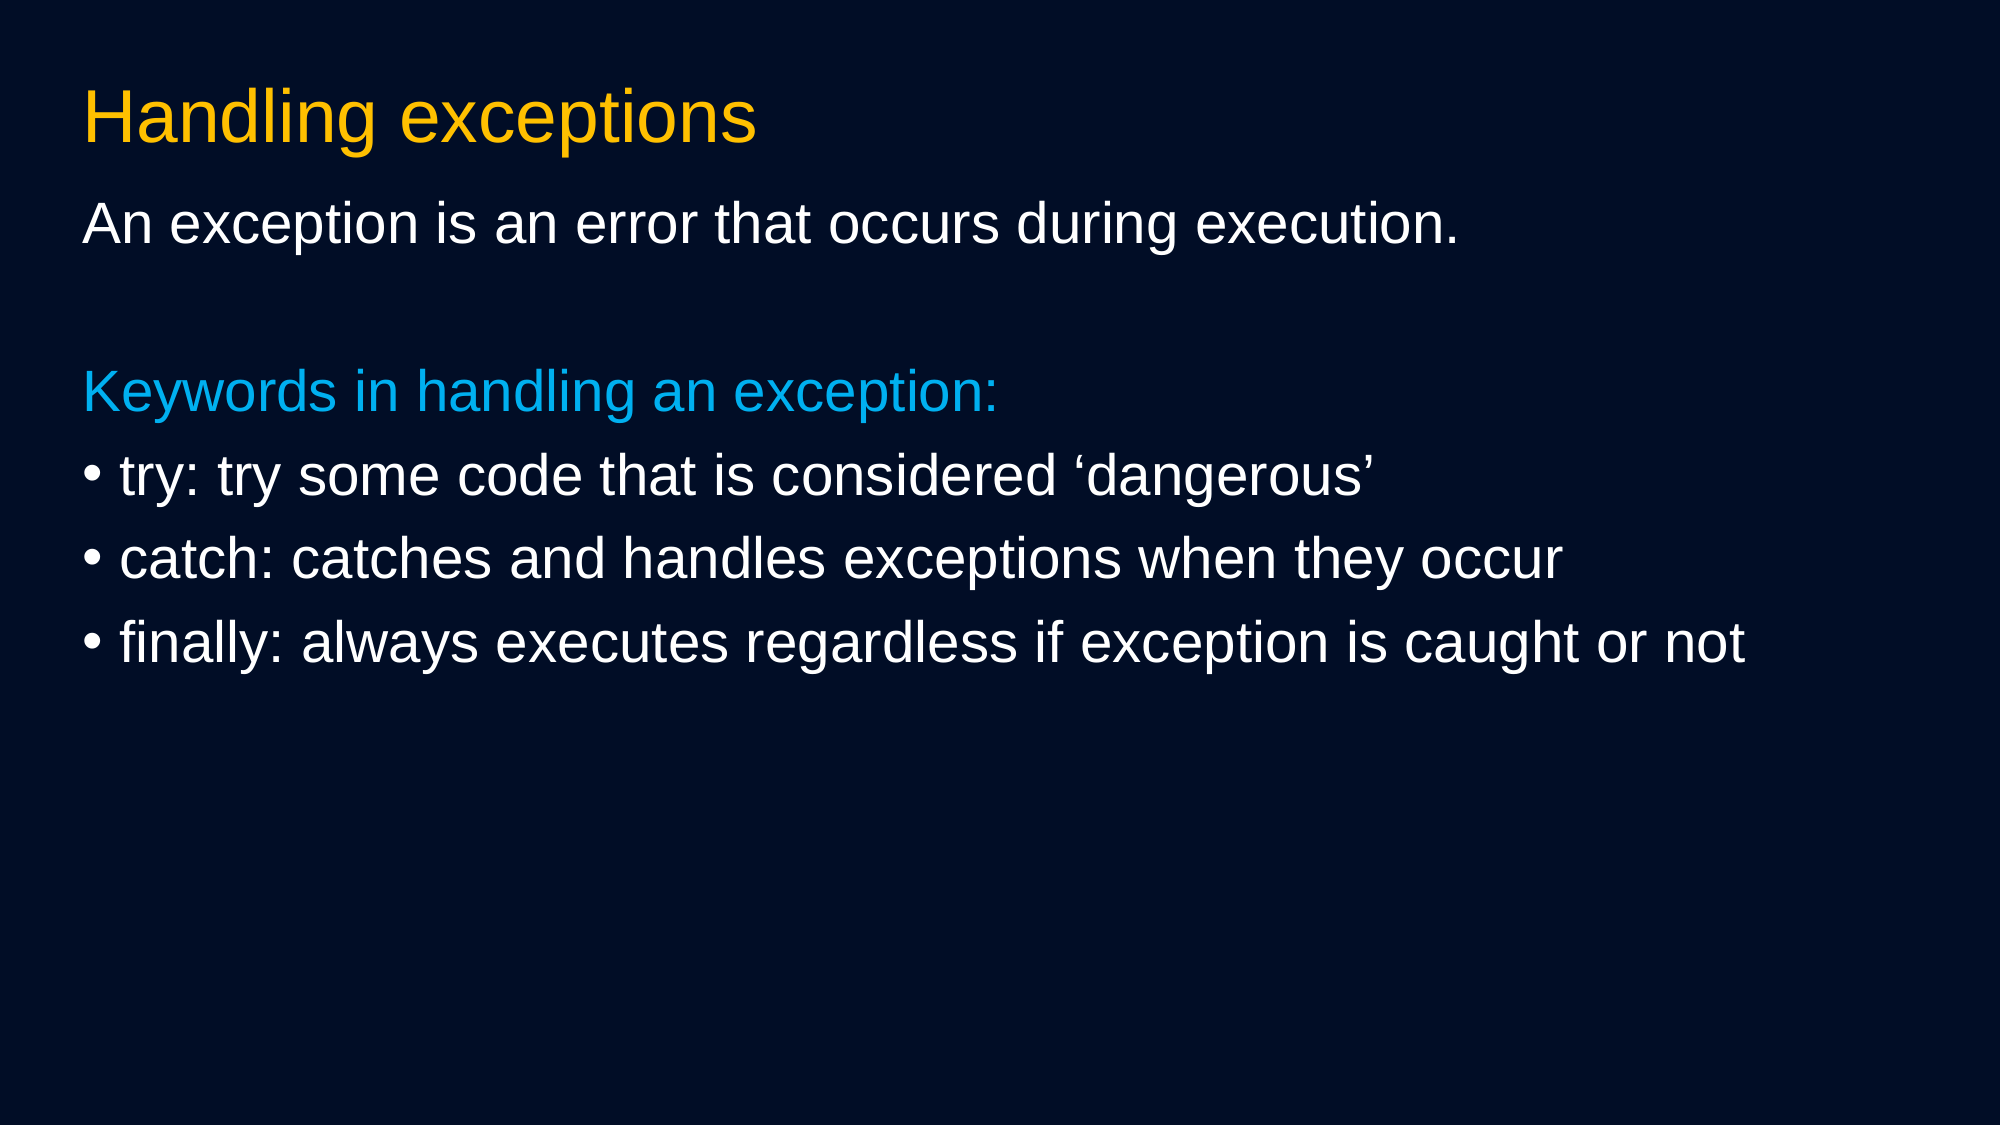

# Handling exceptions
An exception is an error that occurs during execution.

Keywords in handling an exception:
try: try some code that is considered ‘dangerous’
catch: catches and handles exceptions when they occur
finally: always executes regardless if exception is caught or not